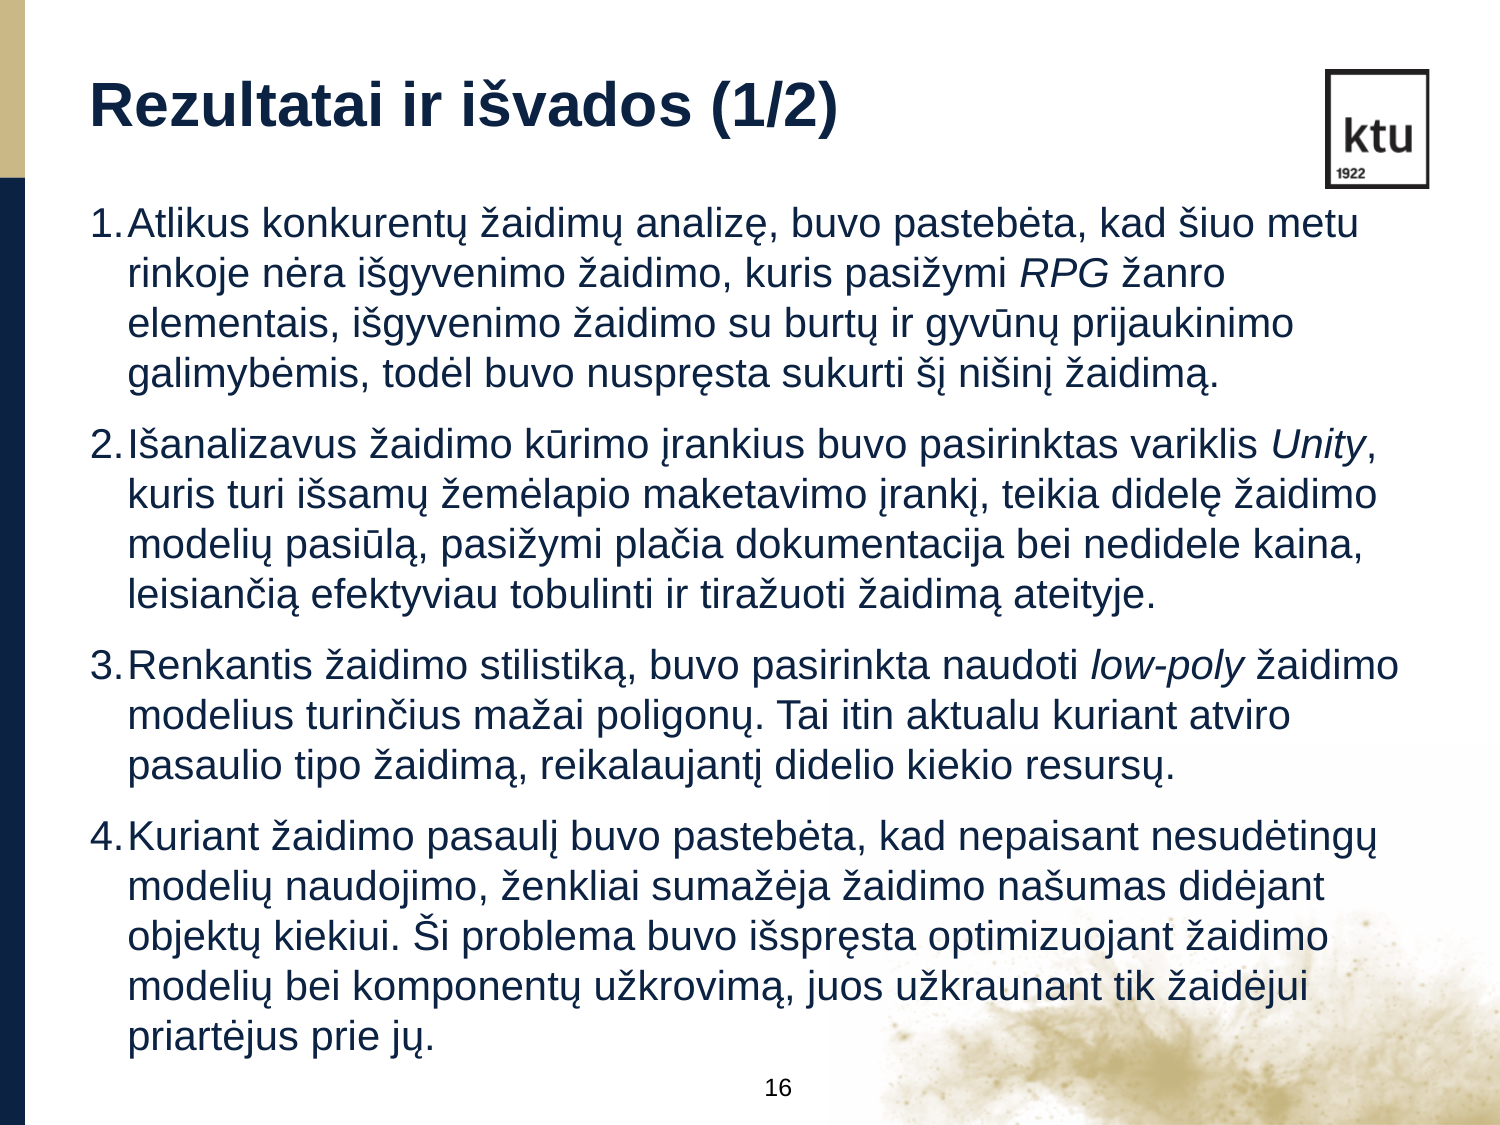

Rezultatai ir išvados (1/2)
Atlikus konkurentų žaidimų analizę, buvo pastebėta, kad šiuo metu rinkoje nėra išgyvenimo žaidimo, kuris pasižymi RPG žanro elementais, išgyvenimo žaidimo su burtų ir gyvūnų prijaukinimo galimybėmis, todėl buvo nuspręsta sukurti šį nišinį žaidimą.
Išanalizavus žaidimo kūrimo įrankius buvo pasirinktas variklis Unity, kuris turi išsamų žemėlapio maketavimo įrankį, teikia didelę žaidimo modelių pasiūlą, pasižymi plačia dokumentacija bei nedidele kaina, leisiančią efektyviau tobulinti ir tiražuoti žaidimą ateityje.
Renkantis žaidimo stilistiką, buvo pasirinkta naudoti low-poly žaidimo modelius turinčius mažai poligonų. Tai itin aktualu kuriant atviro pasaulio tipo žaidimą, reikalaujantį didelio kiekio resursų.
Kuriant žaidimo pasaulį buvo pastebėta, kad nepaisant nesudėtingų modelių naudojimo, ženkliai sumažėja žaidimo našumas didėjant objektų kiekiui. Ši problema buvo išspręsta optimizuojant žaidimo modelių bei komponentų užkrovimą, juos užkraunant tik žaidėjui priartėjus prie jų.